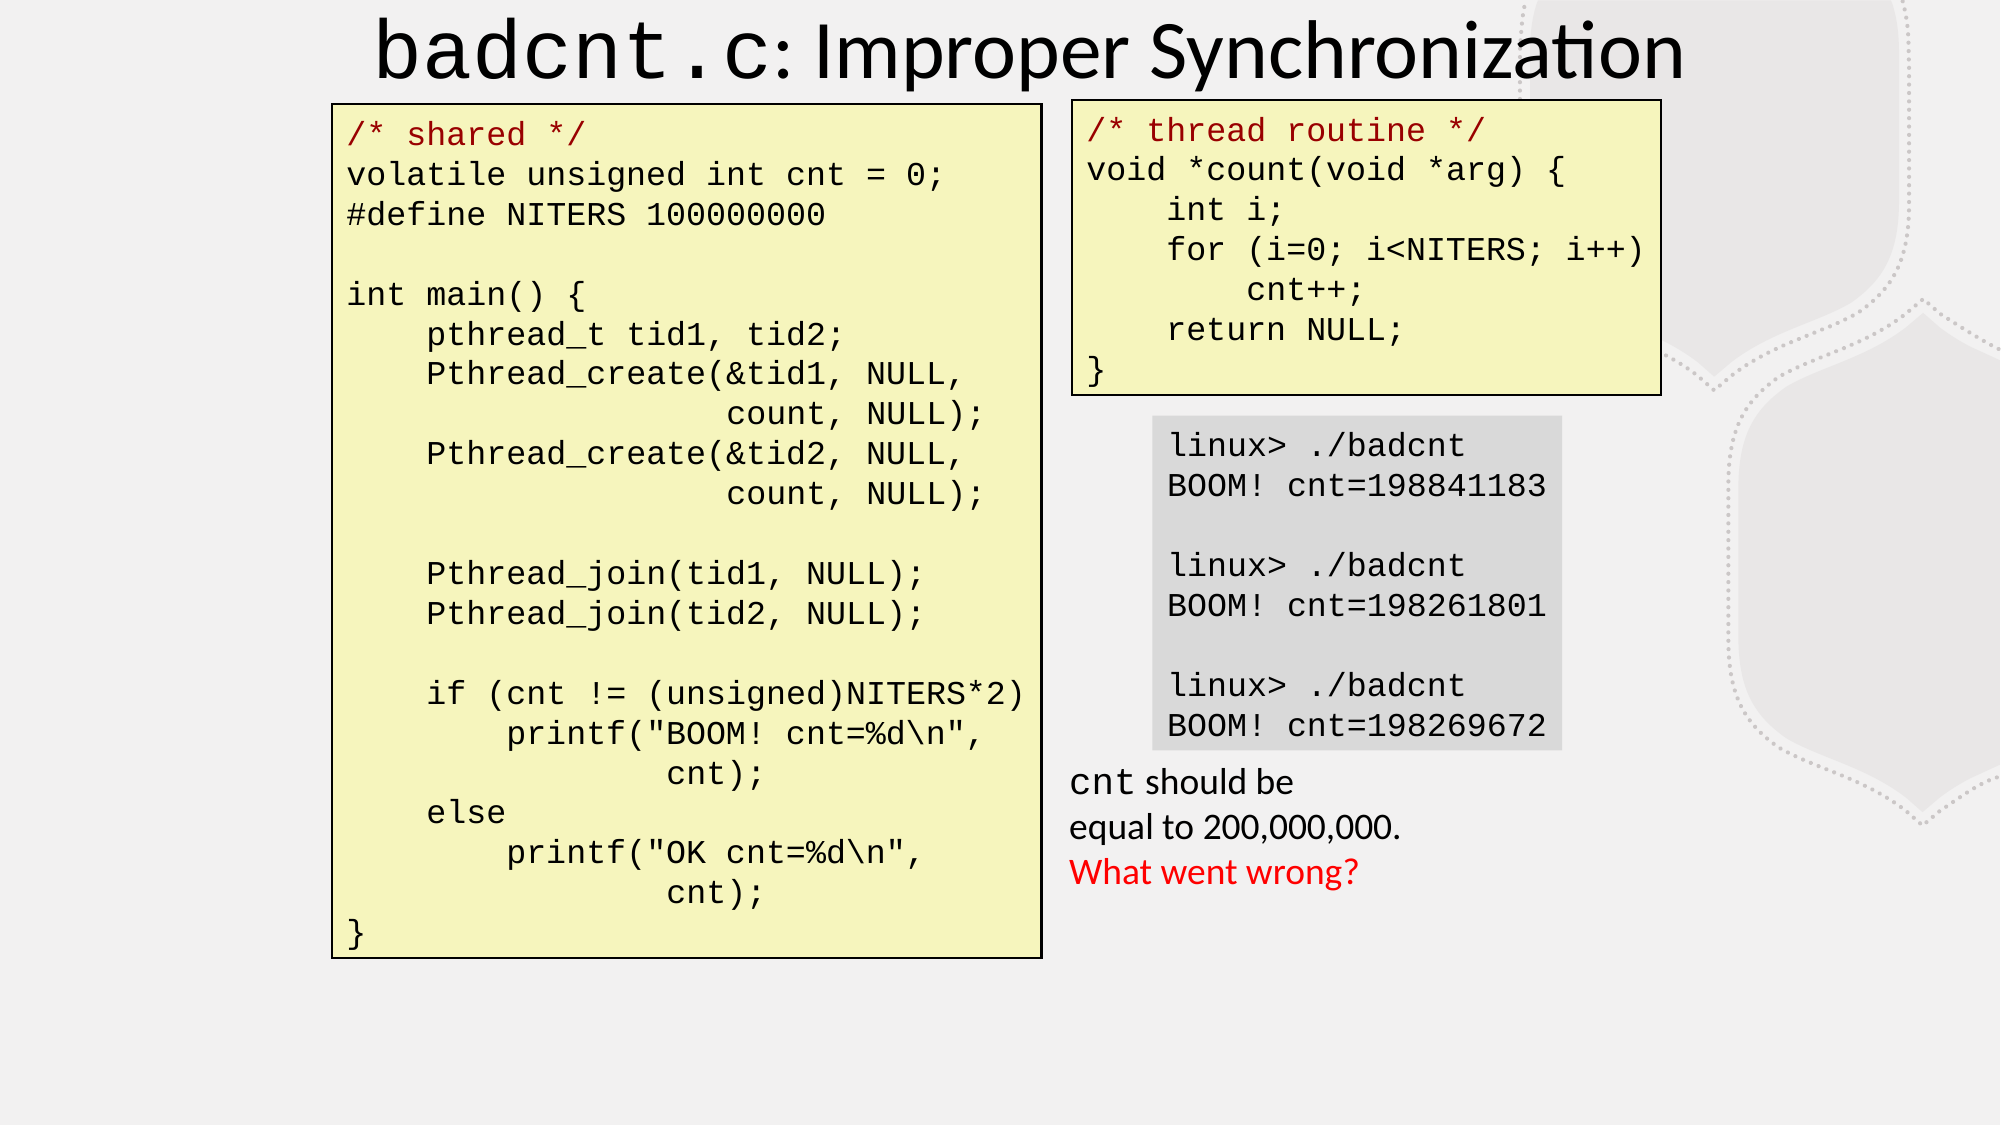

badcnt.c: Improper Synchronization
/* thread routine */
void *count(void *arg) {
    int i;
    for (i=0; i<NITERS; i++)
        cnt++;
    return NULL;
}
/* shared */
volatile unsigned int cnt = 0;
#define NITERS 100000000

int main() {
    pthread_t tid1, tid2;
    Pthread_create(&tid1, NULL,
                   count, NULL);
    Pthread_create(&tid2, NULL,
                   count, NULL);

    Pthread_join(tid1, NULL);
    Pthread_join(tid2, NULL);

    if (cnt != (unsigned)NITERS*2)
        printf("BOOM! cnt=%d\n",
                cnt);
    else
        printf("OK cnt=%d\n",
                cnt);
}
linux> ./badcnt
BOOM! cnt=198841183

linux> ./badcnt
BOOM! cnt=198261801

linux> ./badcnt
BOOM! cnt=198269672
cnt should be
equal to 200,000,000.
What went wrong?